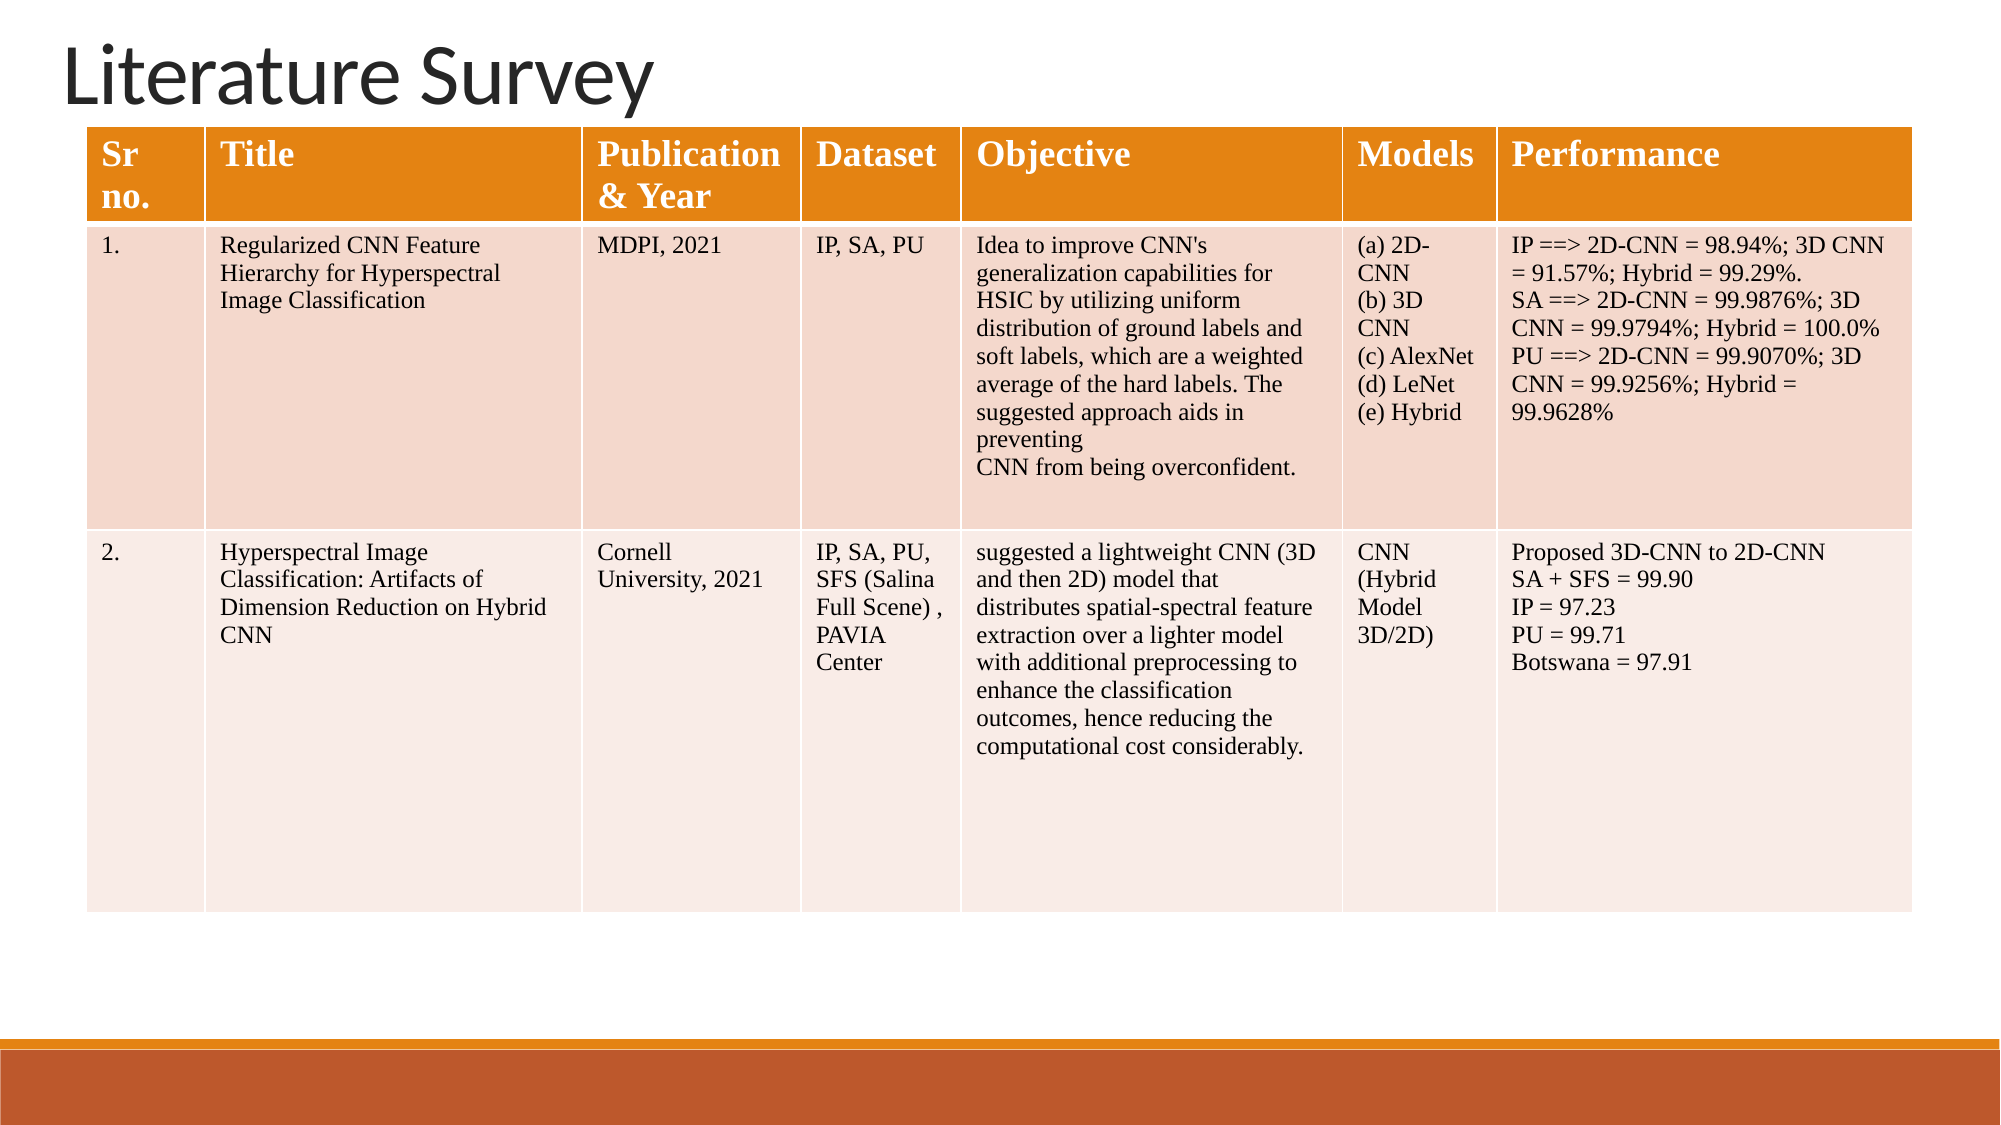

# Literature Survey
| Sr no. | Title | Publication & Year | Dataset | Objective | Models | Performance |
| --- | --- | --- | --- | --- | --- | --- |
| 1. | Regularized CNN Feature Hierarchy for Hyperspectral Image Classification | MDPI, 2021 | IP, SA, PU | Idea to improve CNN's generalization capabilities for HSIC by utilizing uniform distribution of ground labels and soft labels, which are a weighted average of the hard labels. The suggested approach aids in preventing CNN from being overconfident. | (a) 2D-CNN (b) 3D CNN (c) AlexNet (d) LeNet (e) Hybrid | IP ==> 2D-CNN = 98.94%; 3D CNN = 91.57%; Hybrid = 99.29%. SA ==> 2D-CNN = 99.9876%; 3D CNN = 99.9794%; Hybrid = 100.0% PU ==> 2D-CNN = 99.9070%; 3D CNN = 99.9256%; Hybrid = 99.9628% |
| 2. | Hyperspectral Image Classification: Artifacts of Dimension Reduction on Hybrid CNN | Cornell University, 2021 | IP, SA, PU, SFS (Salina Full Scene) , PAVIA Center | suggested a lightweight CNN (3D and then 2D) model that distributes spatial-spectral feature extraction over a lighter model with additional preprocessing to enhance the classification outcomes, hence reducing the computational cost considerably. | CNN (Hybrid Model 3D/2D) | Proposed 3D-CNN to 2D-CNN SA + SFS = 99.90 IP = 97.23 PU = 99.71 Botswana = 97.91 |